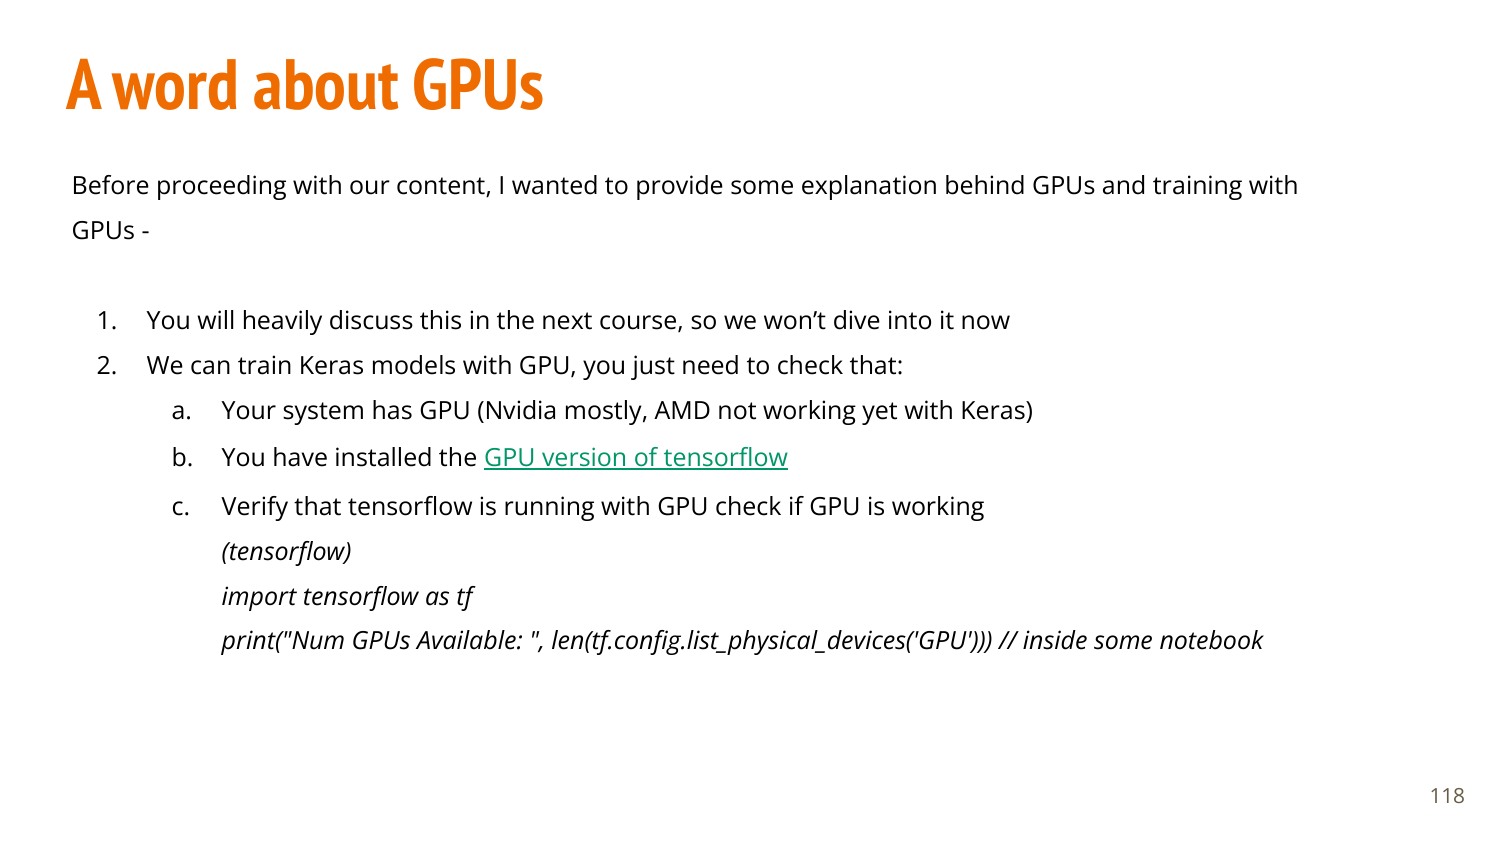

# A word about GPUs
Before proceeding with our content, I wanted to provide some explanation behind GPUs and training with GPUs -

You will heavily discuss this in the next course, so we won’t dive into it now
We can train Keras models with GPU, you just need to check that:
Your system has GPU (Nvidia mostly, AMD not working yet with Keras)
You have installed the GPU version of tensorflow
Verify that tensorflow is running with GPU check if GPU is working
(tensorflow)
import tensorflow as tf
print("Num GPUs Available: ", len(tf.config.list_physical_devices('GPU'))) // inside some notebook
118